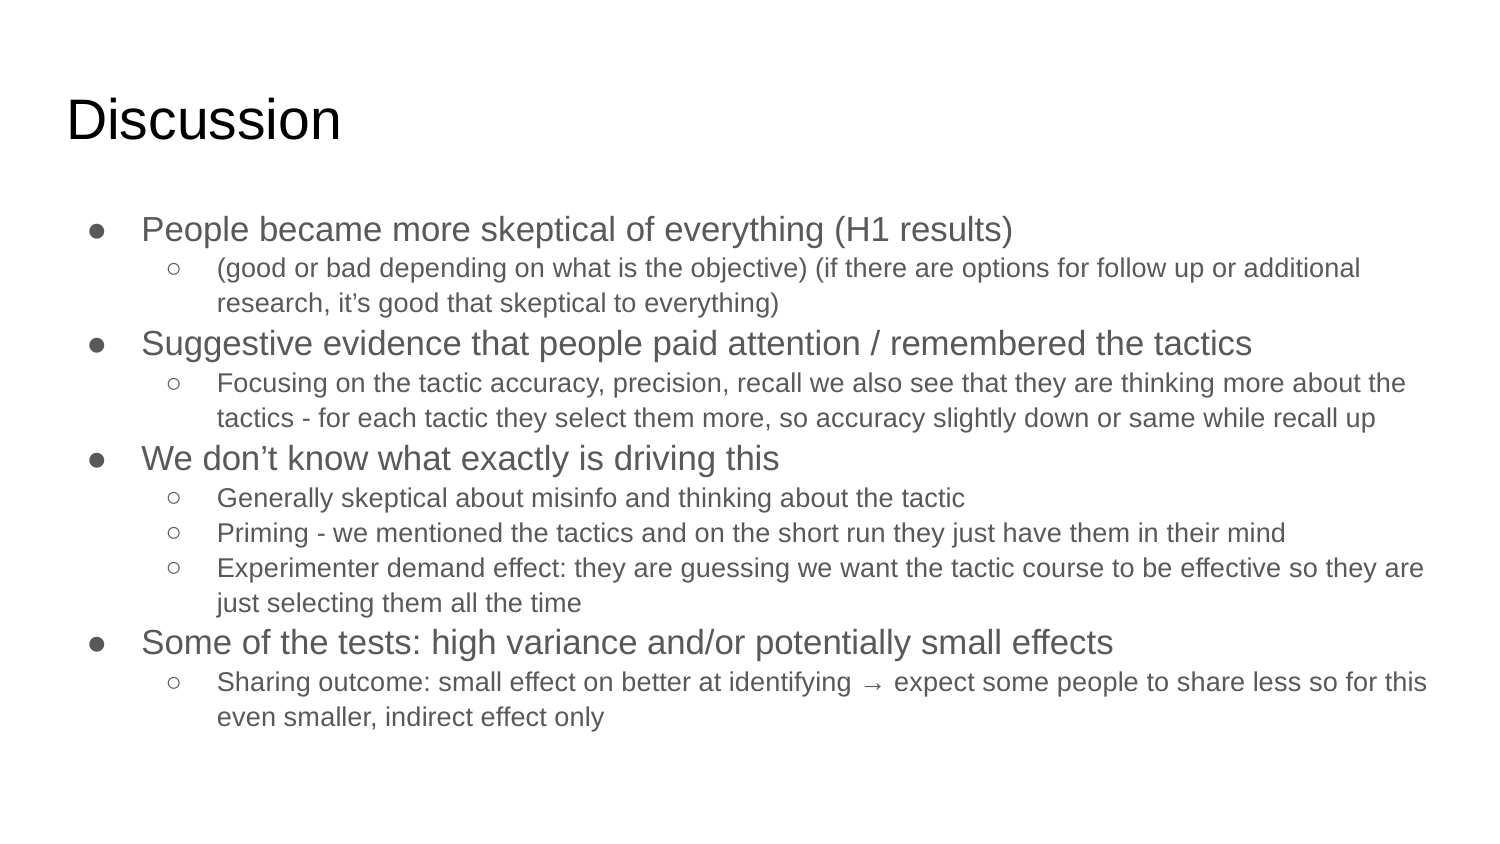

# Discussion
People became more skeptical of everything (H1 results)
(good or bad depending on what is the objective) (if there are options for follow up or additional research, it’s good that skeptical to everything)
Suggestive evidence that people paid attention / remembered the tactics
Focusing on the tactic accuracy, precision, recall we also see that they are thinking more about the tactics - for each tactic they select them more, so accuracy slightly down or same while recall up
We don’t know what exactly is driving this
Generally skeptical about misinfo and thinking about the tactic
Priming - we mentioned the tactics and on the short run they just have them in their mind
Experimenter demand effect: they are guessing we want the tactic course to be effective so they are just selecting them all the time
Some of the tests: high variance and/or potentially small effects
Sharing outcome: small effect on better at identifying → expect some people to share less so for this even smaller, indirect effect only